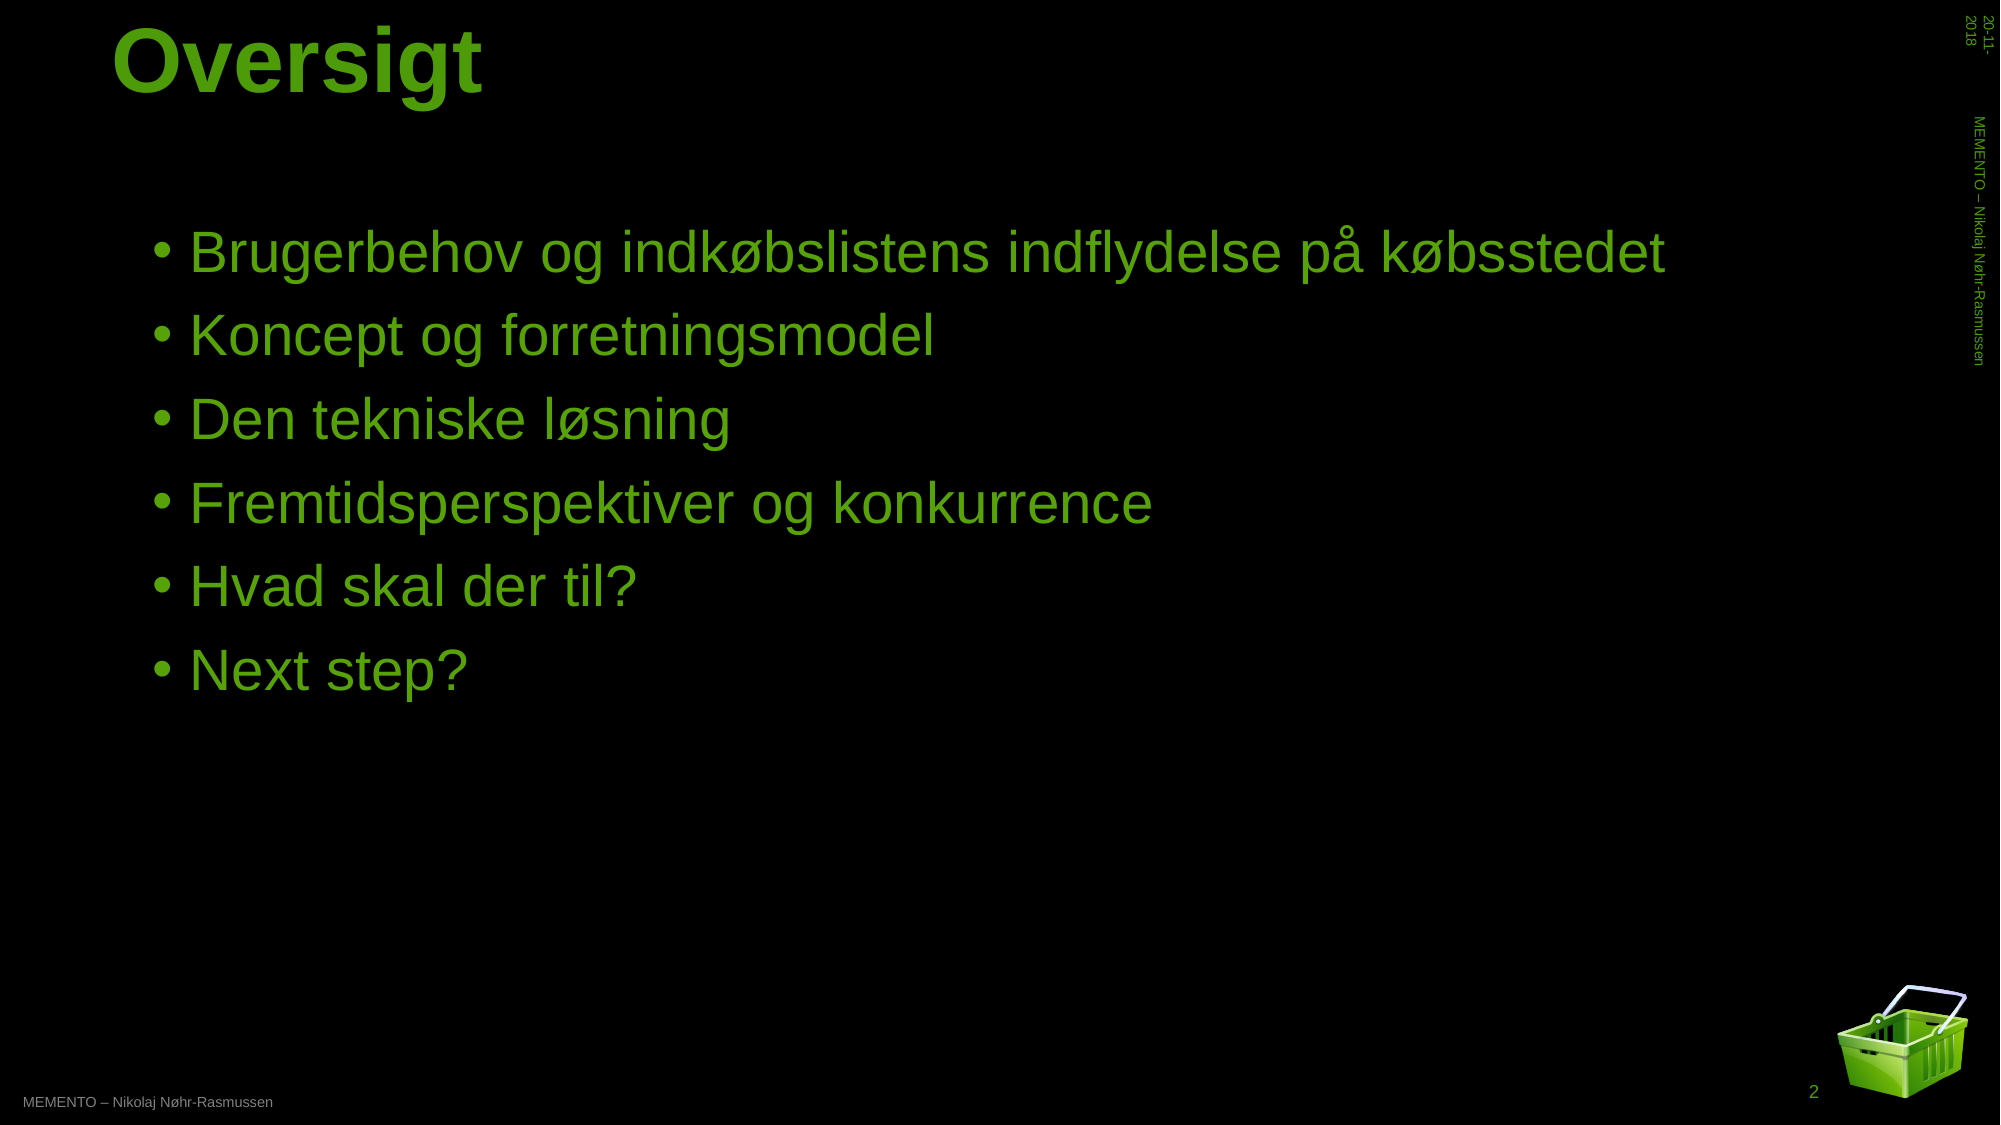

# Oversigt
20-11-2018
Brugerbehov og indkøbslistens indflydelse på købsstedet
Koncept og forretningsmodel
Den tekniske løsning
Fremtidsperspektiver og konkurrence
Hvad skal der til?
Next step?
MEMENTO – Nikolaj Nøhr-Rasmussen
2